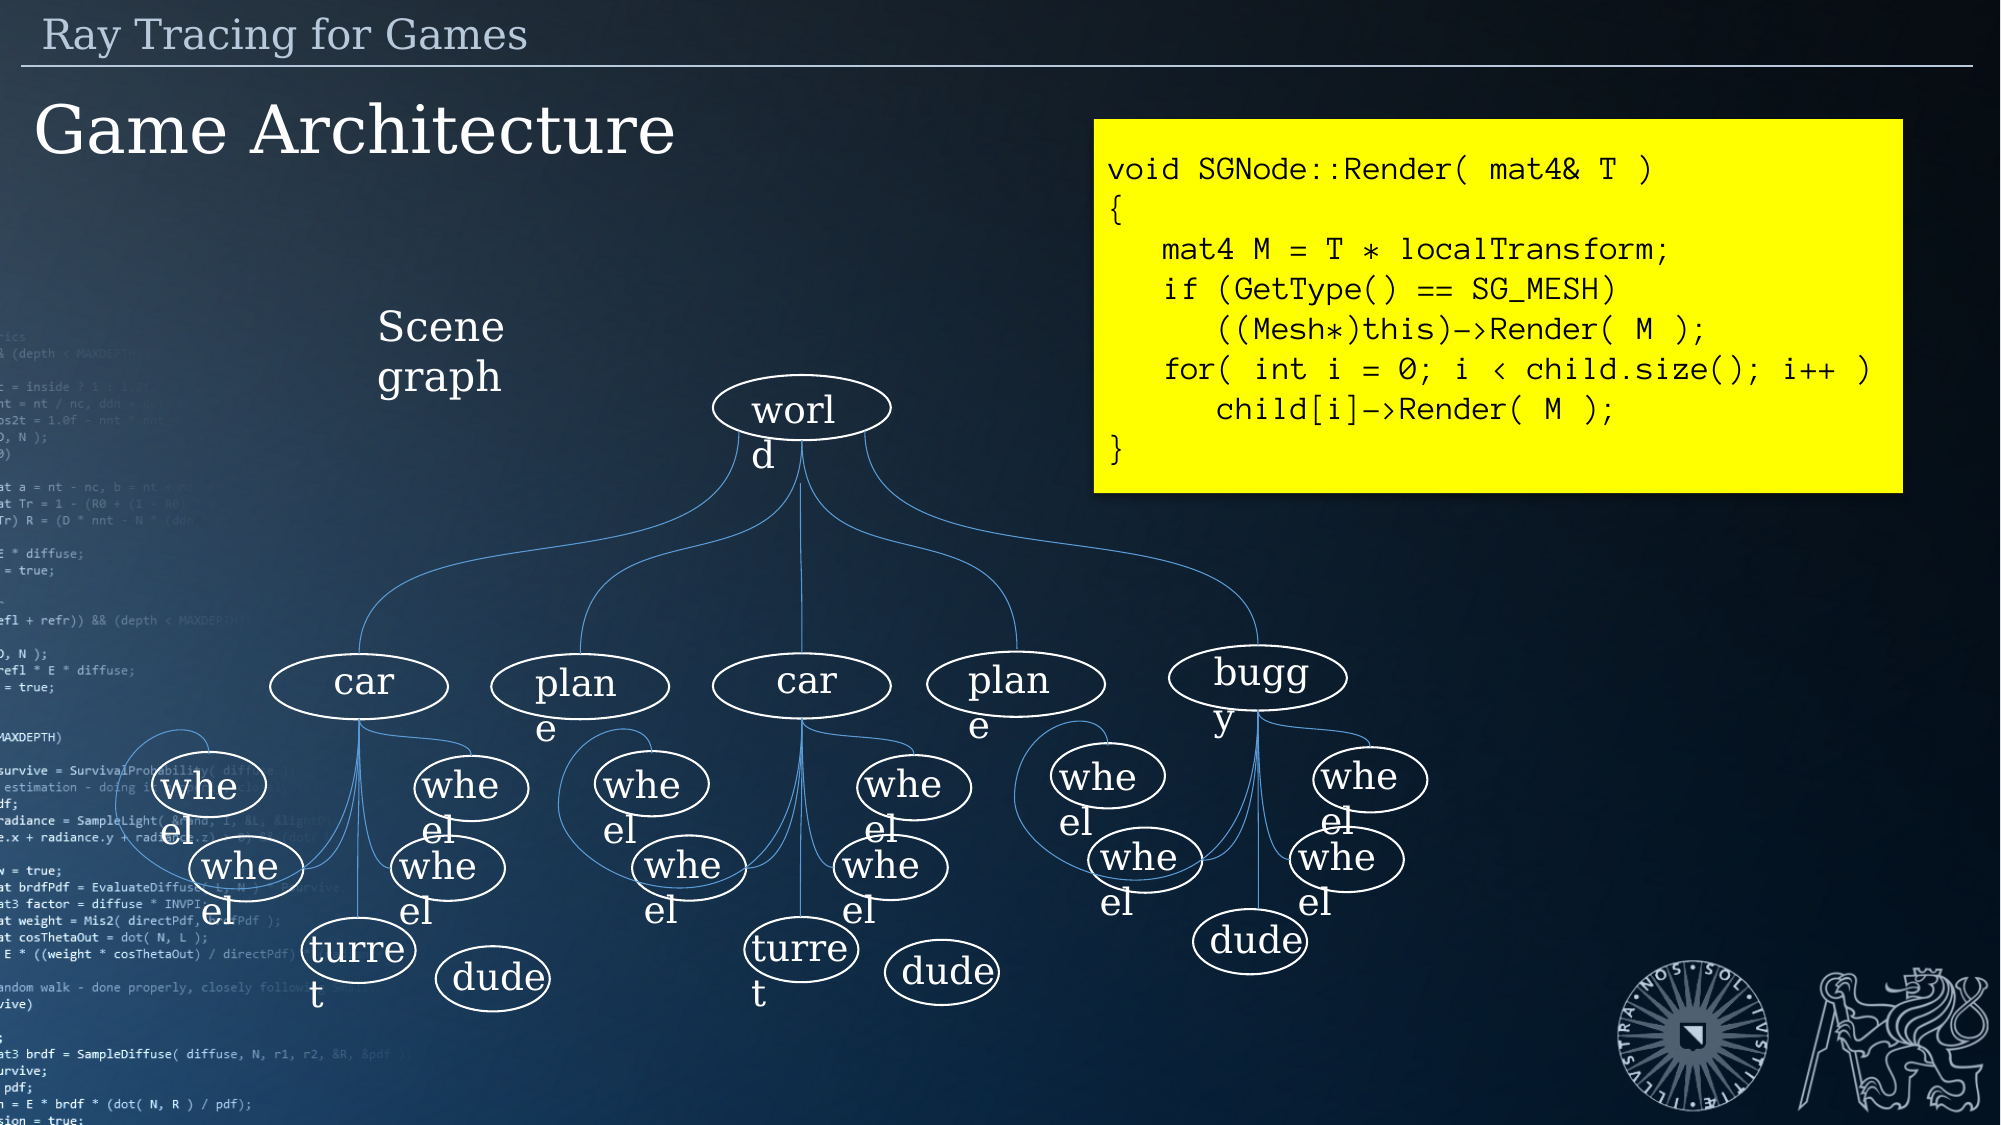

Ray Tracing for Games
Game Architecture

void SGNode::Render( mat4& T )
{
   mat4 M = T * localTransform;
   if (GetType() == SG_MESH)
      ((Mesh*)this)->Render( M );
   for( int i = 0; i < child.size(); i++ )
      child[i]->Render( M );
}

Each scene graph node has:

A mesh
A transform
Child nodes (zero or more)

M = Mworld x Mcar x Mturret x Mdude
Scene graph

world
buggy

car
plane
car
plane

wheel
wheel

wheel
wheel
wheel
wheel

wheel
wheel

wheel
wheel
wheel
wheel

dude

turret

turret

dude

dude